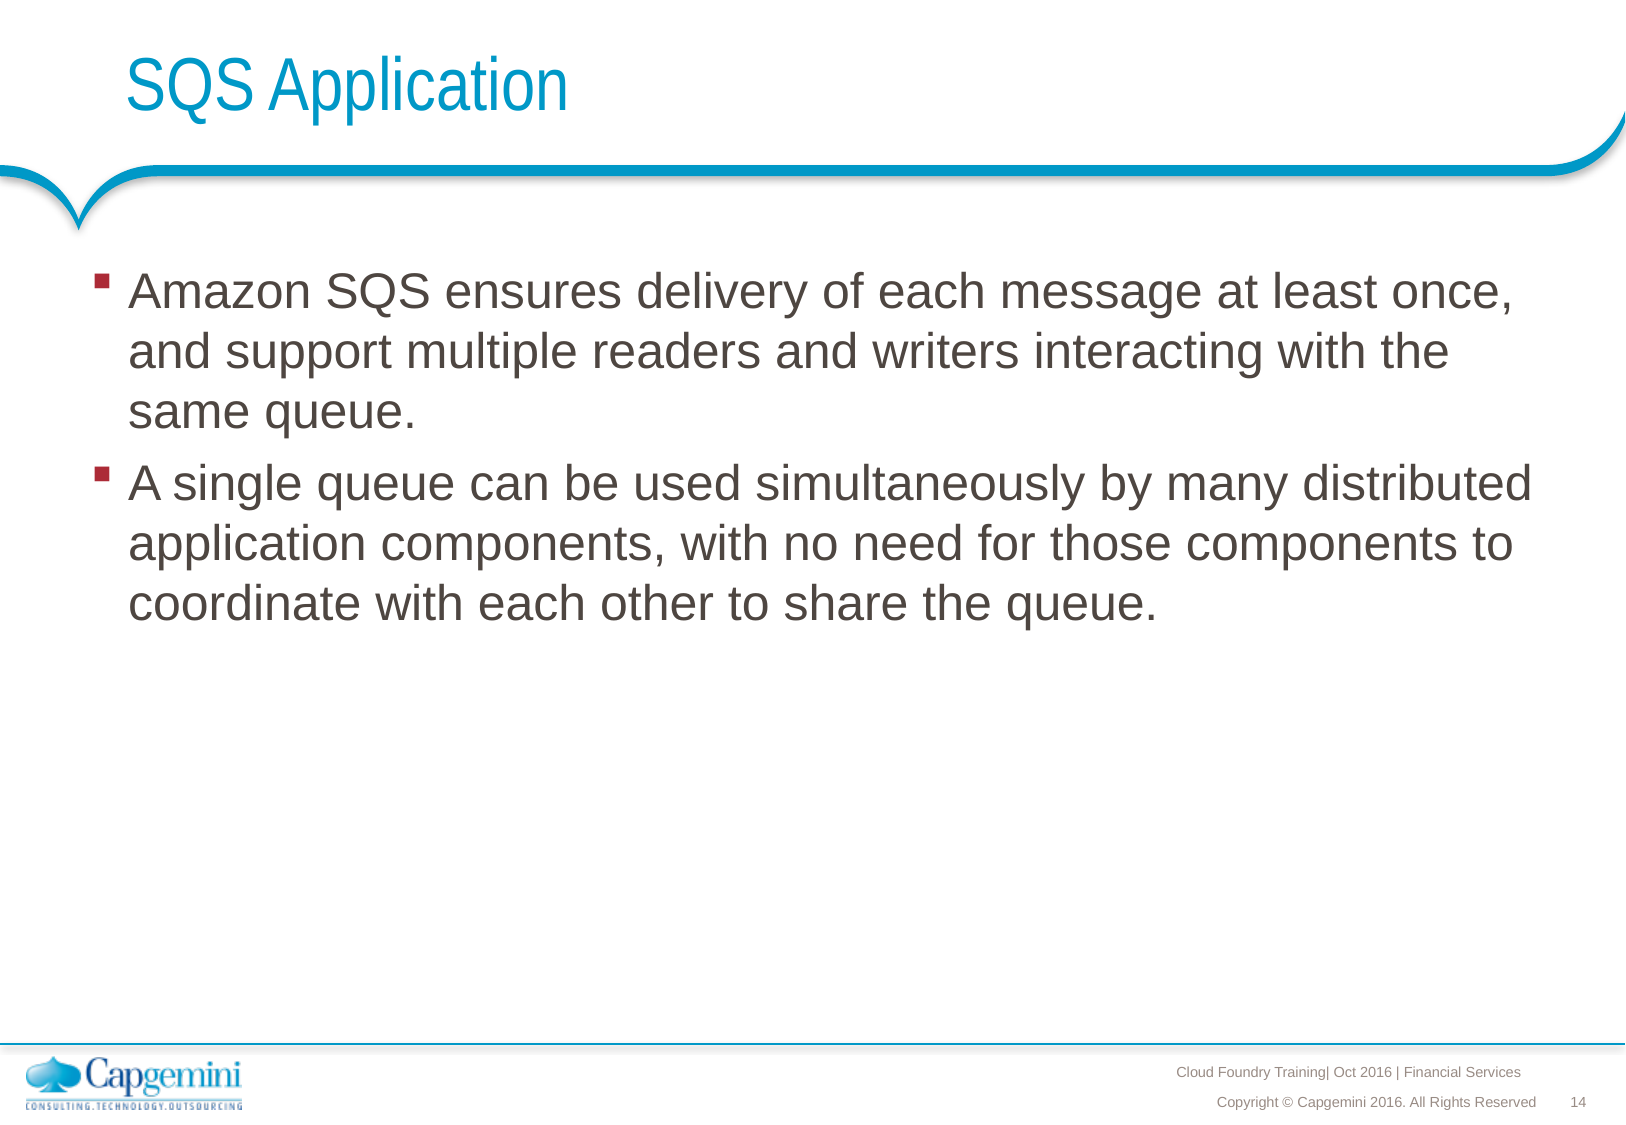

# SQS Application
Amazon SQS ensures delivery of each message at least once, and support multiple readers and writers interacting with the same queue.
A single queue can be used simultaneously by many distributed application components, with no need for those components to coordinate with each other to share the queue.